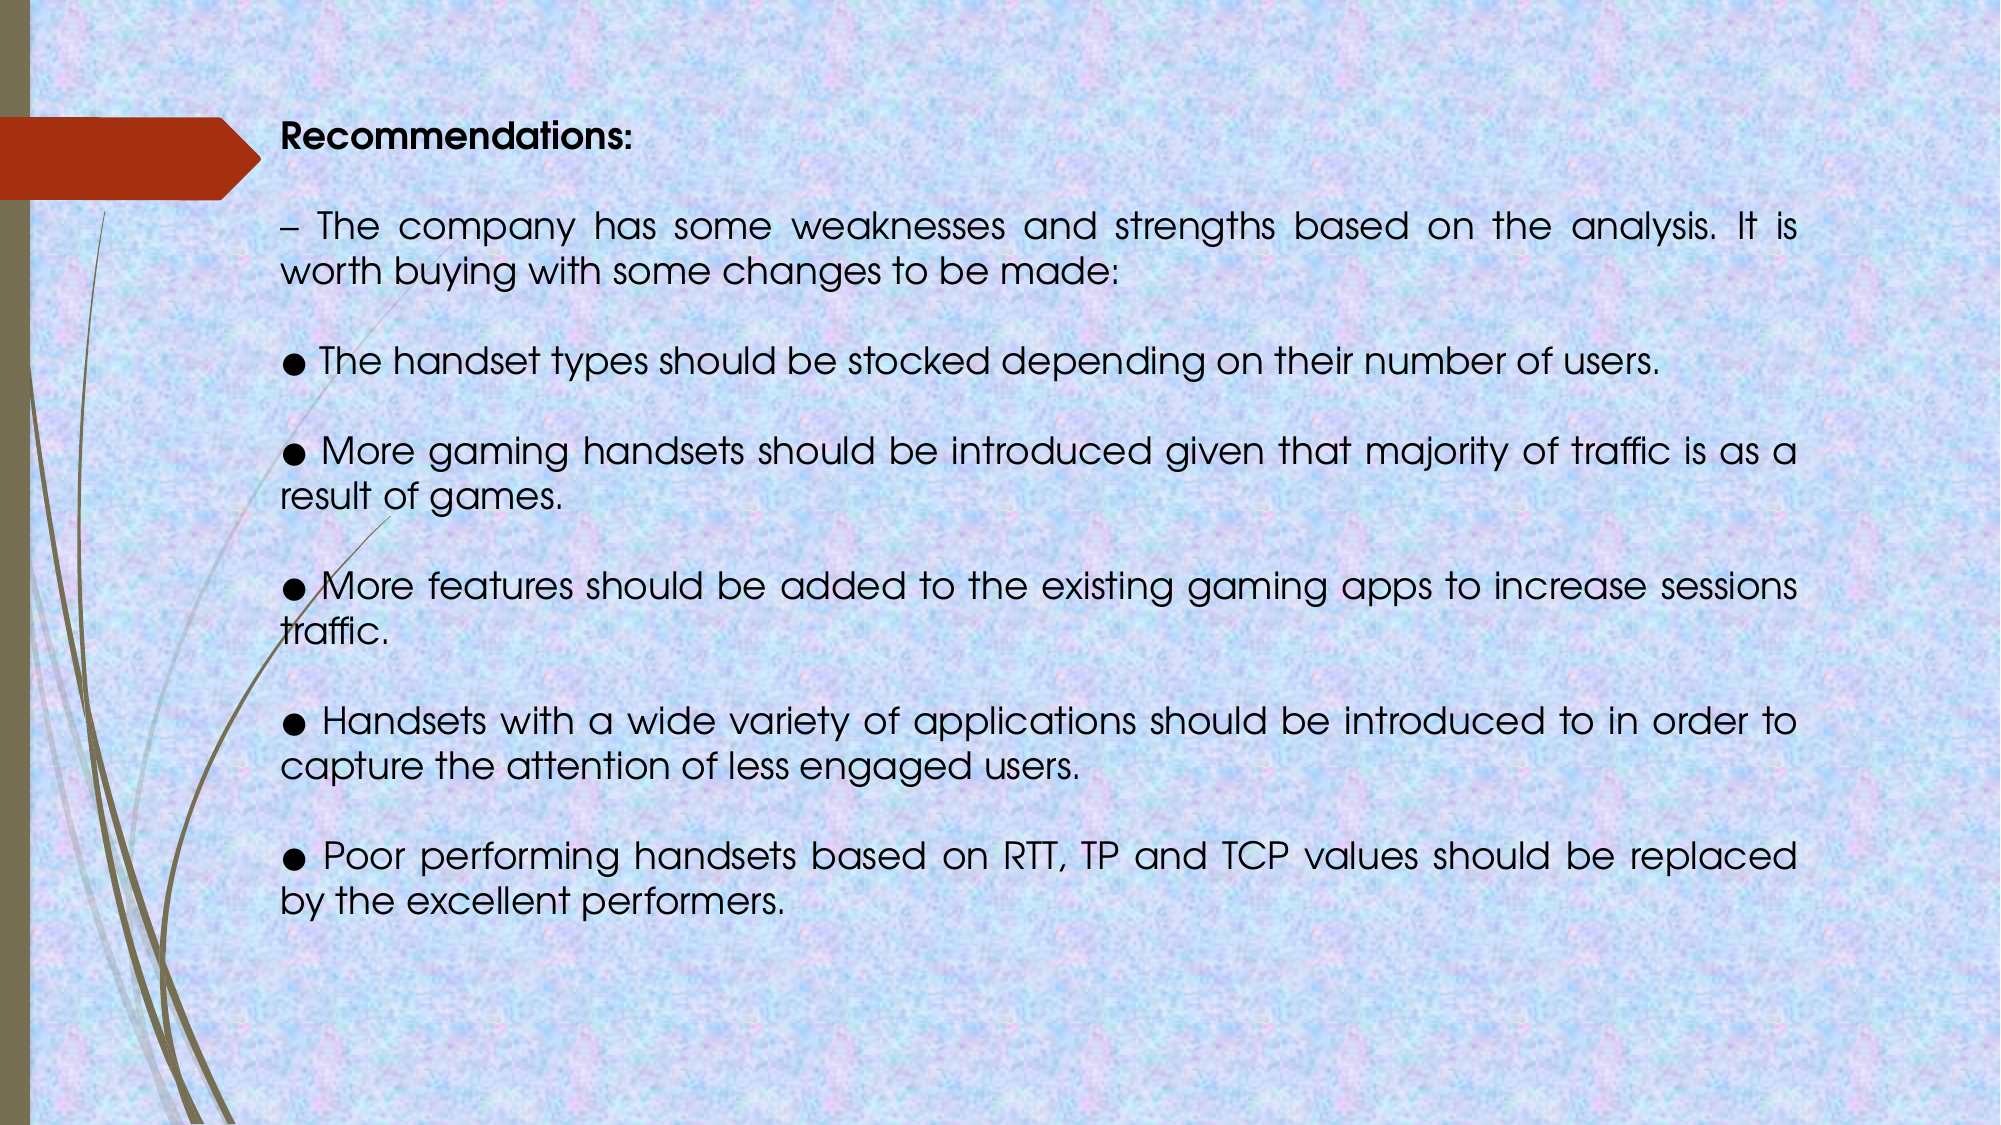

Recommendations:

– The company has some weaknesses and strengths based on the analysis. It is worth buying with some changes to be made:

● The handset types should be stocked depending on their number of users.

● More gaming handsets should be introduced given that majority of traffic is as a result of games.

● More features should be added to the existing gaming apps to increase sessions traffic.

● Handsets with a wide variety of applications should be introduced to in order to capture the attention of less engaged users.

● Poor performing handsets based on RTT, TP and TCP values should be replaced by the excellent performers.